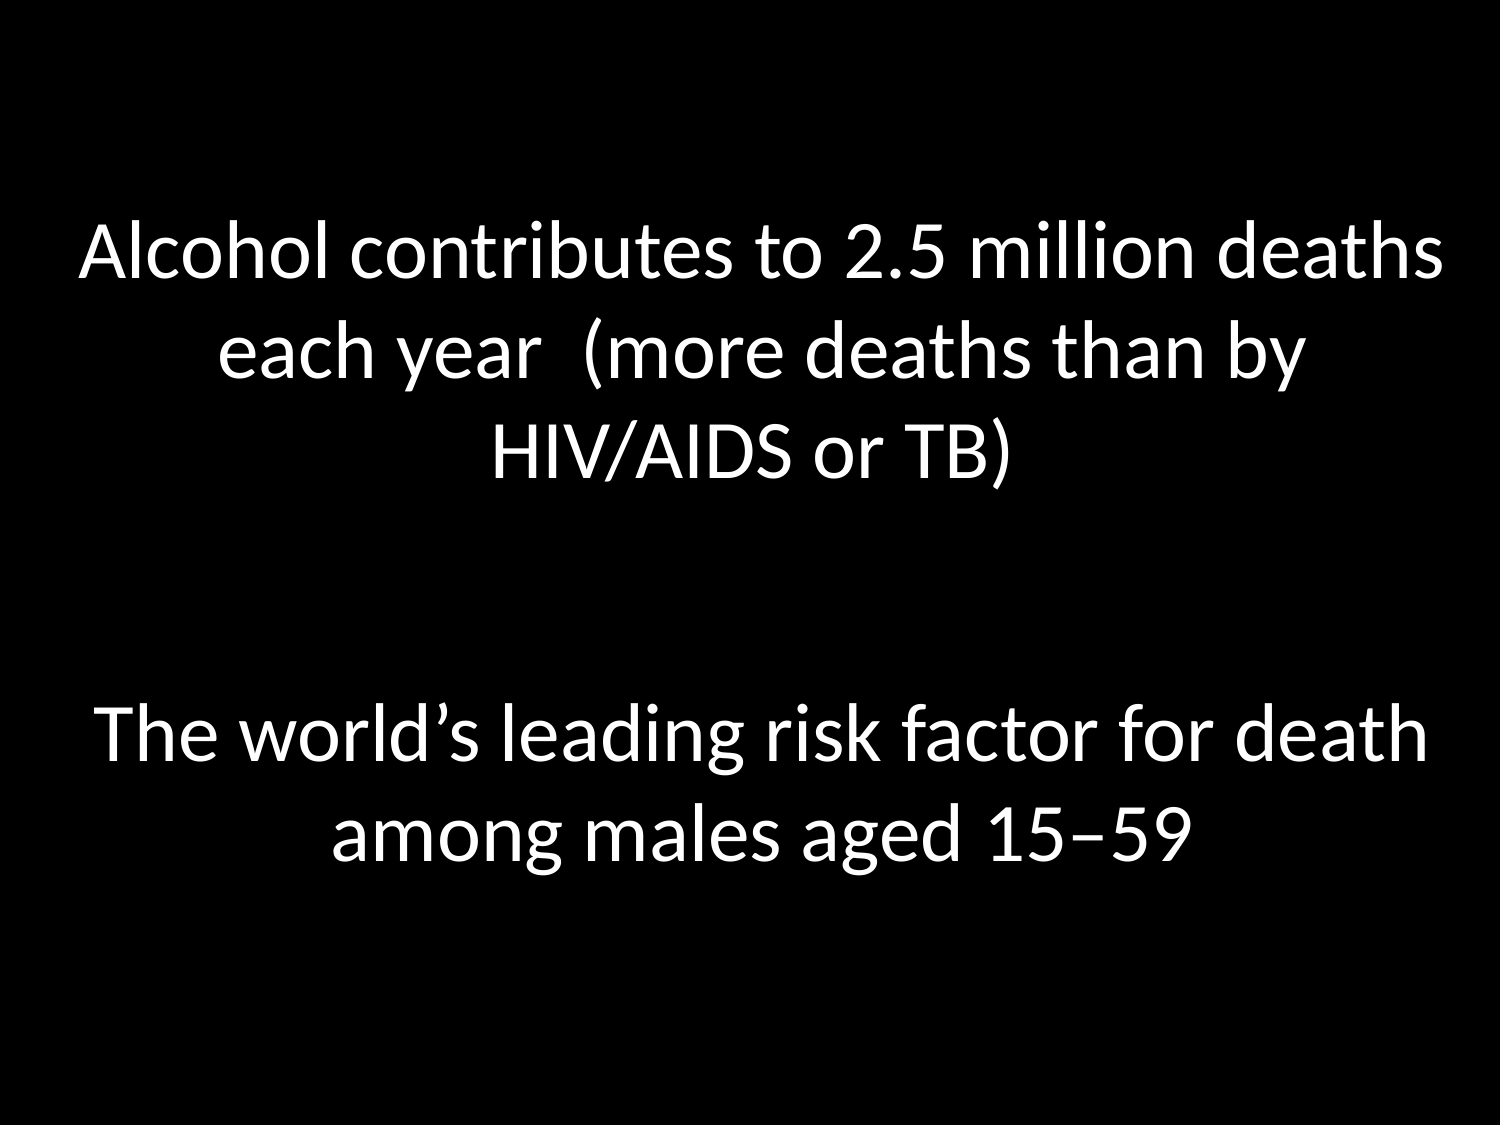

Alcohol contributes to 2.5 million deaths each year  (more deaths than by HIV/AIDS or TB)

The world’s leading risk factor for death among males aged 15–59